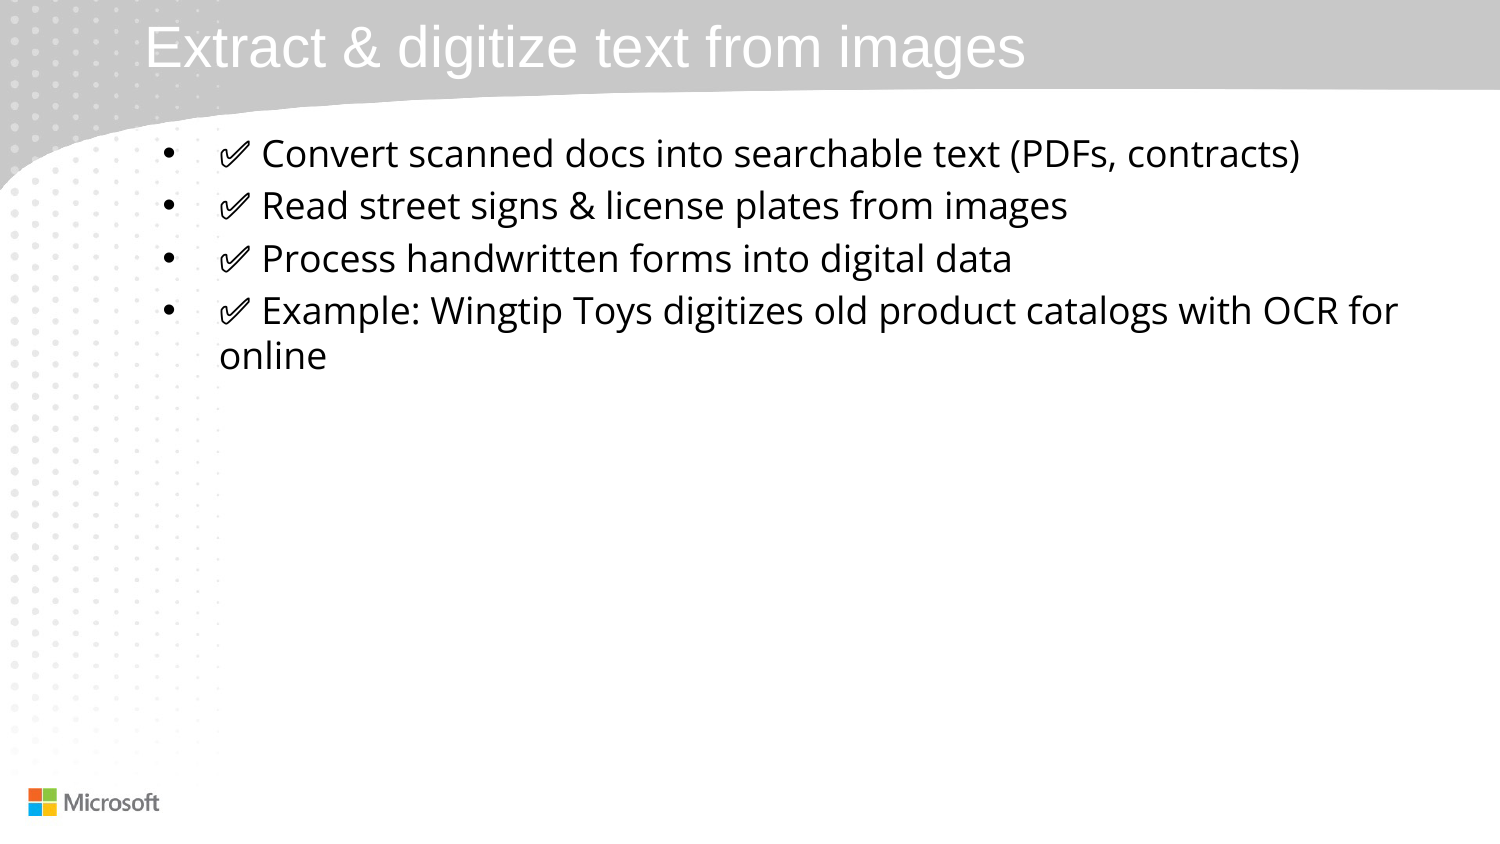

# Extract & digitize text from images
✅ Convert scanned docs into searchable text (PDFs, contracts)
✅ Read street signs & license plates from images
✅ Process handwritten forms into digital data
✅ Example: Wingtip Toys digitizes old product catalogs with OCR for online